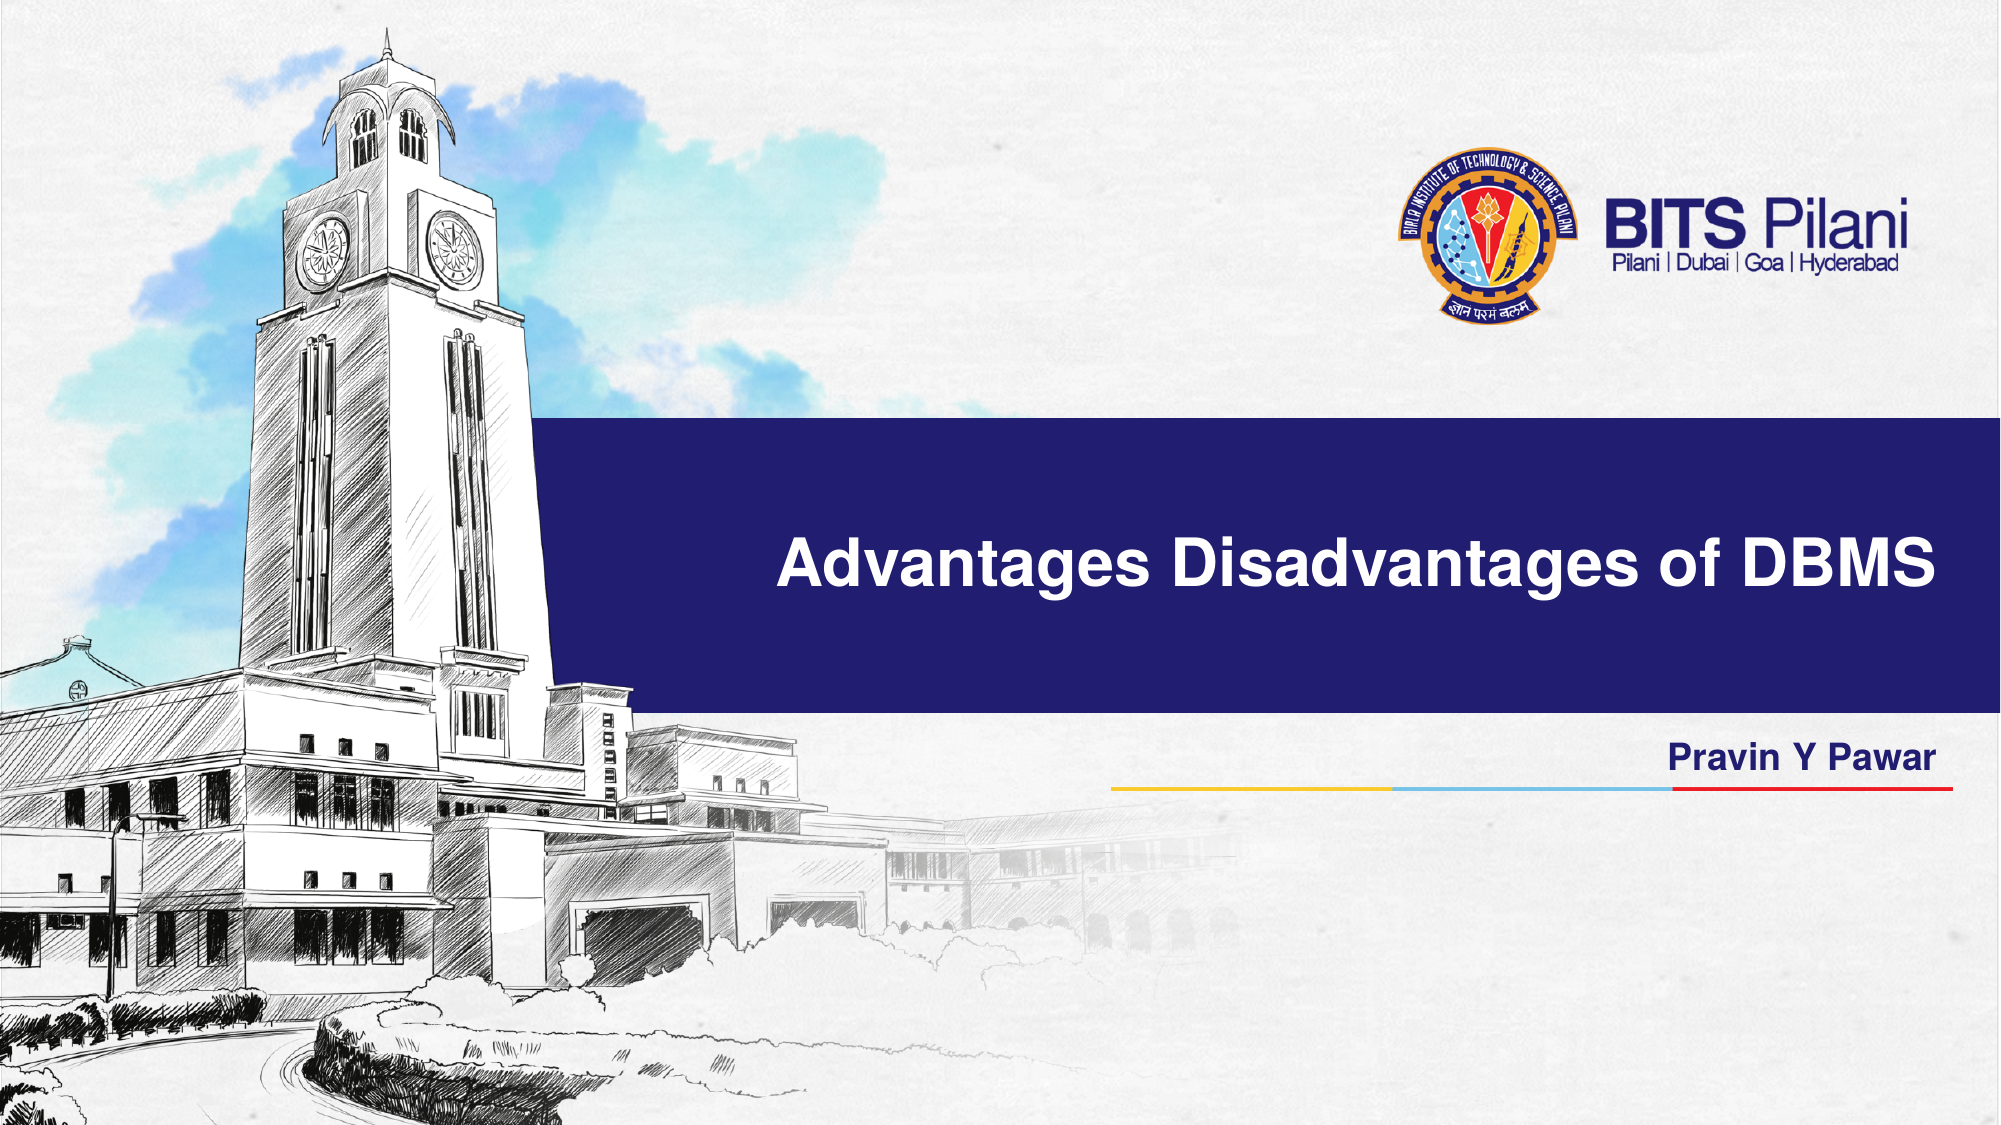

# Advantages Disadvantages of DBMS
Pravin Y Pawar